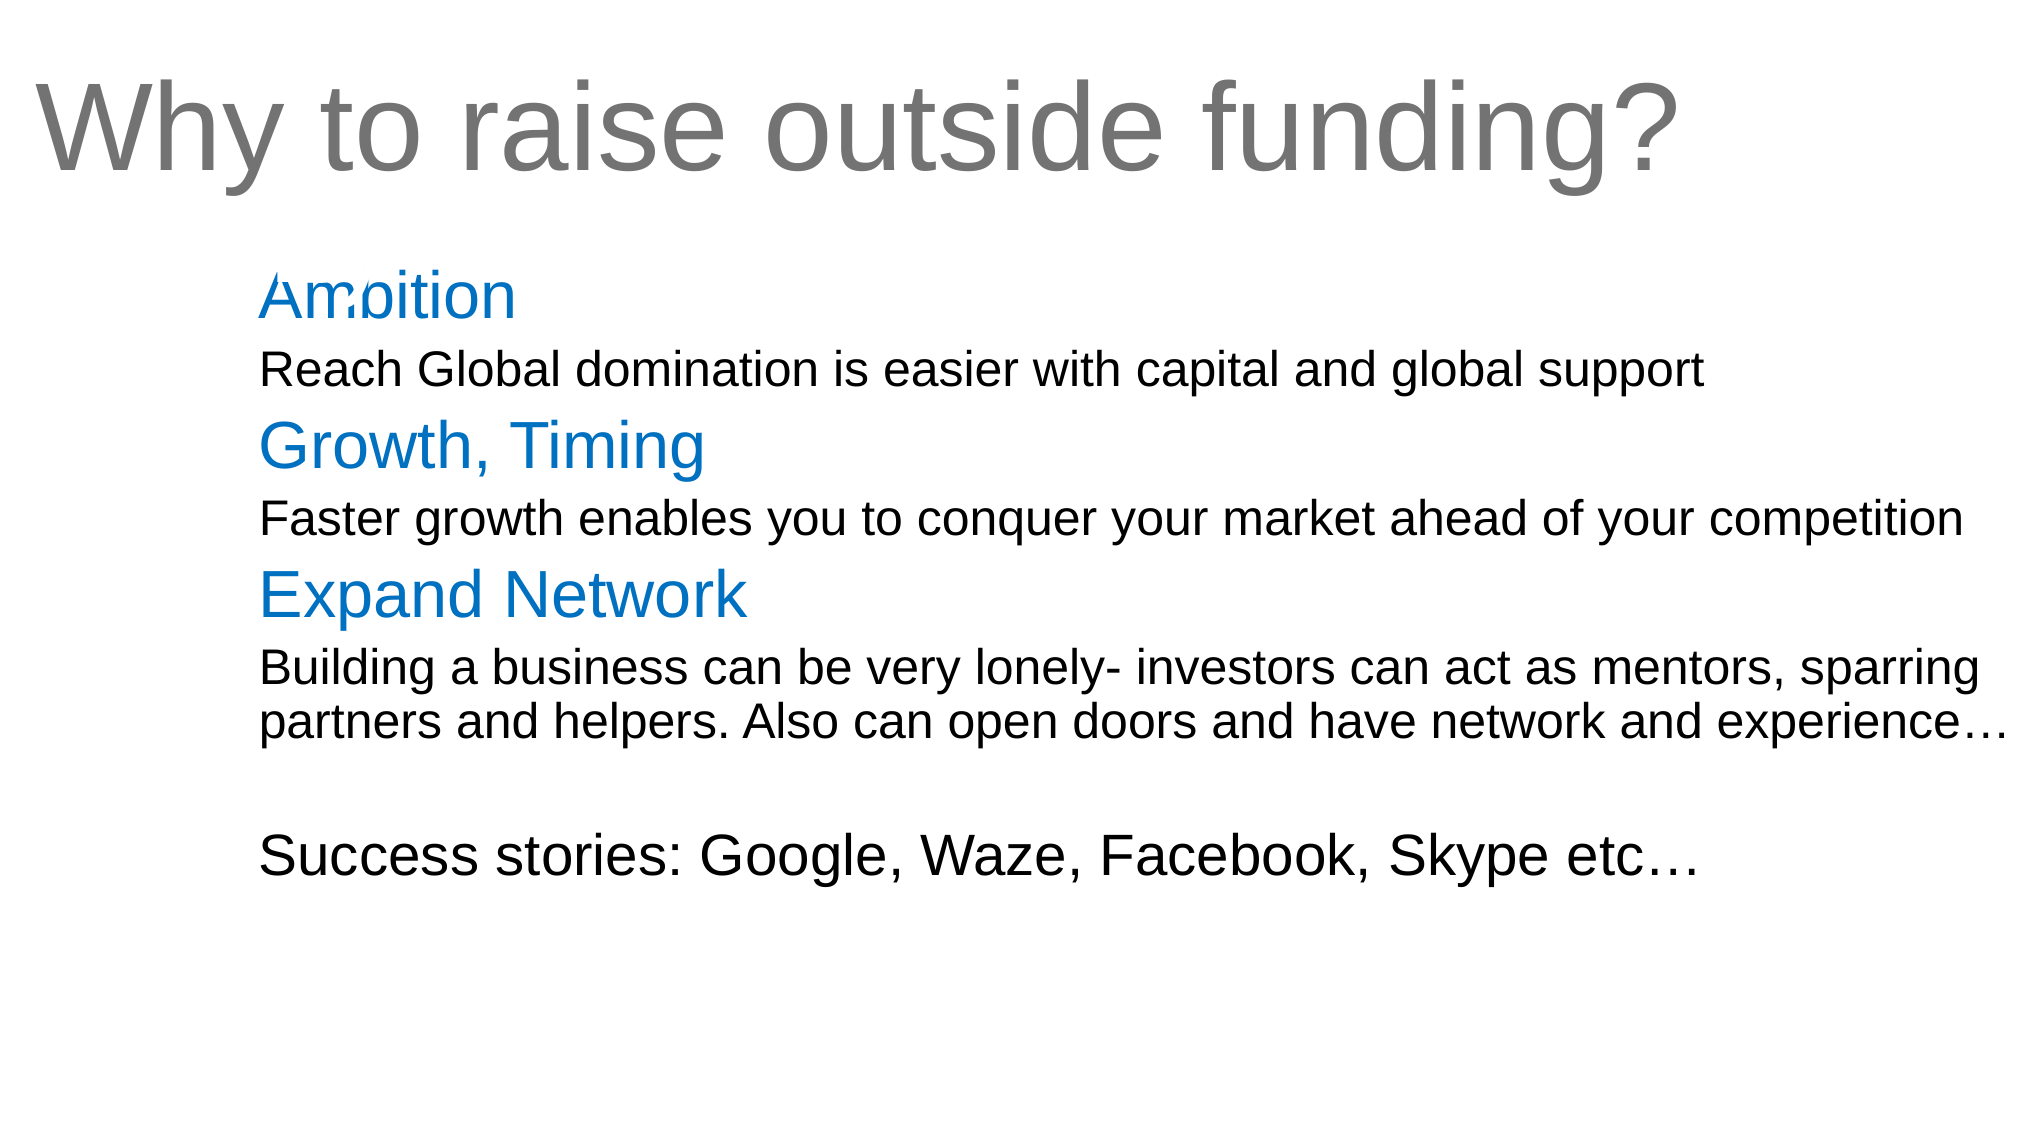

The flow of ideas, money, and equity
Why to raise outside funding?
# The flow of ideas, money, and equity
Ambition
Reach Global domination is easier with capital and global support
Growth, Timing
Faster growth enables you to conquer your market ahead of your competition
Expand Network
Building a business can be very lonely- investors can act as mentors, sparring partners and helpers. Also can open doors and have network and experience…

Success stories: Google, Waze, Facebook, Skype etc…